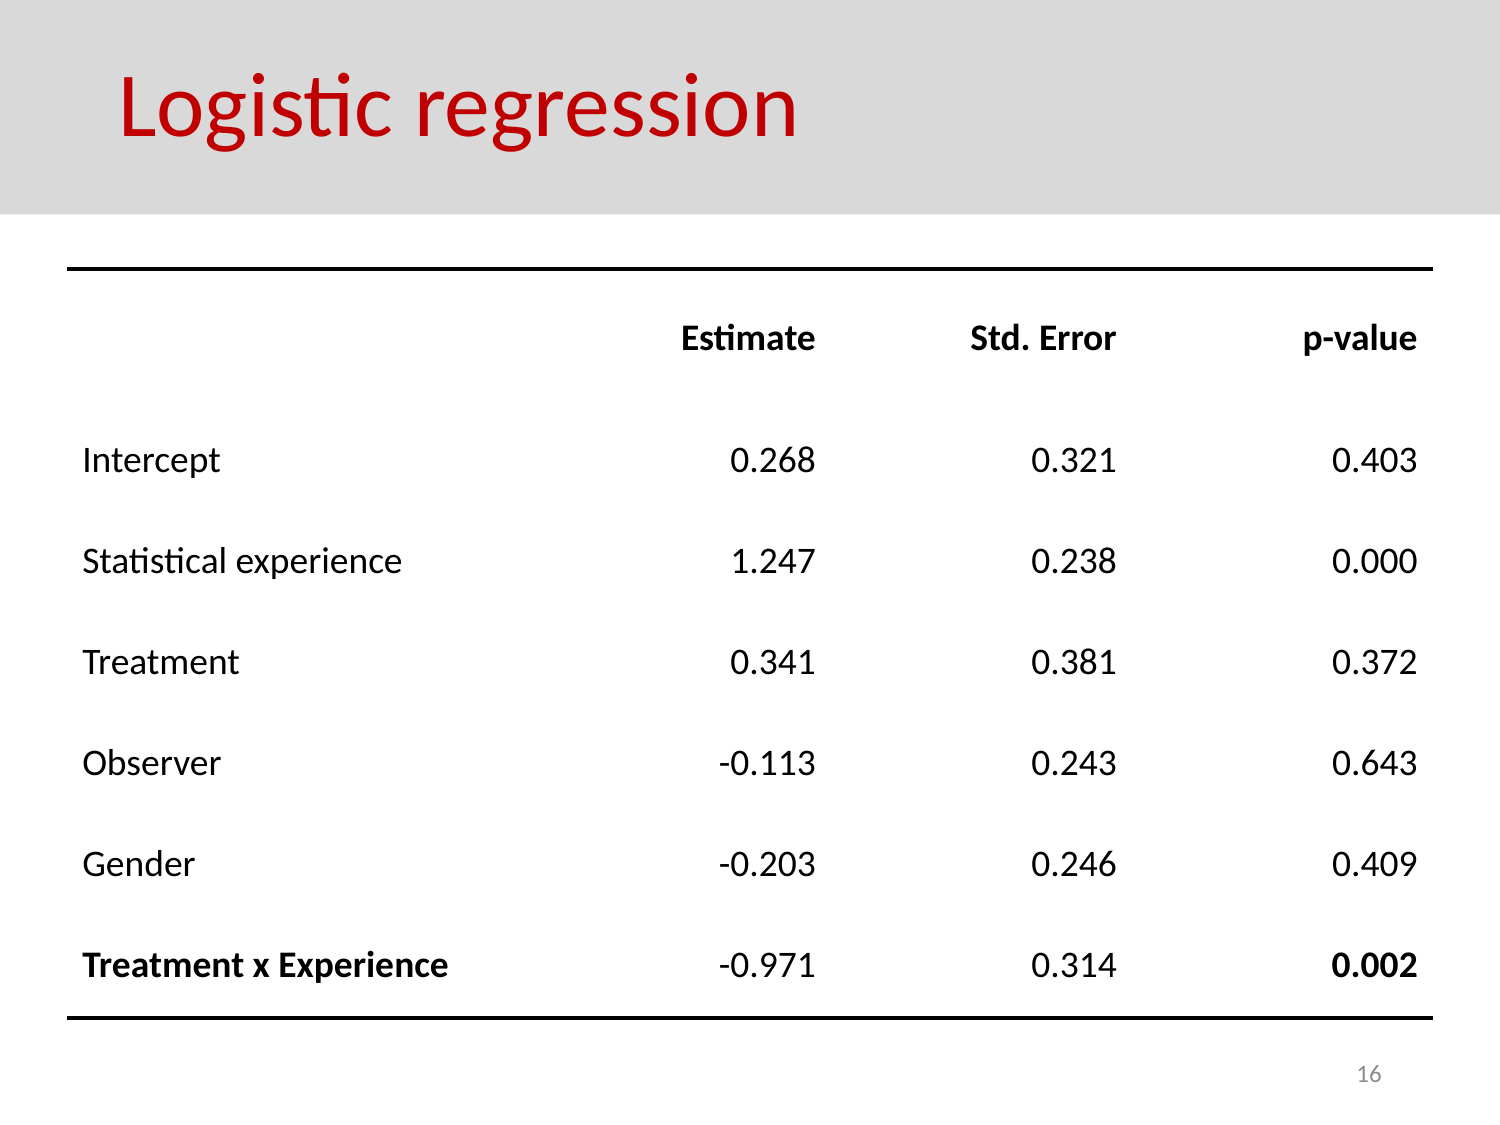

# Logistic regression
|  | Estimate | Std. Error | p-value |
| --- | --- | --- | --- |
| Intercept | 0.268 | 0.321 | 0.403 |
| Statistical experience | 1.247 | 0.238 | 0.000 |
| Treatment | 0.341 | 0.381 | 0.372 |
| Observer | -0.113 | 0.243 | 0.643 |
| Gender | -0.203 | 0.246 | 0.409 |
| Treatment x Experience | -0.971 | 0.314 | 0.002 |
16